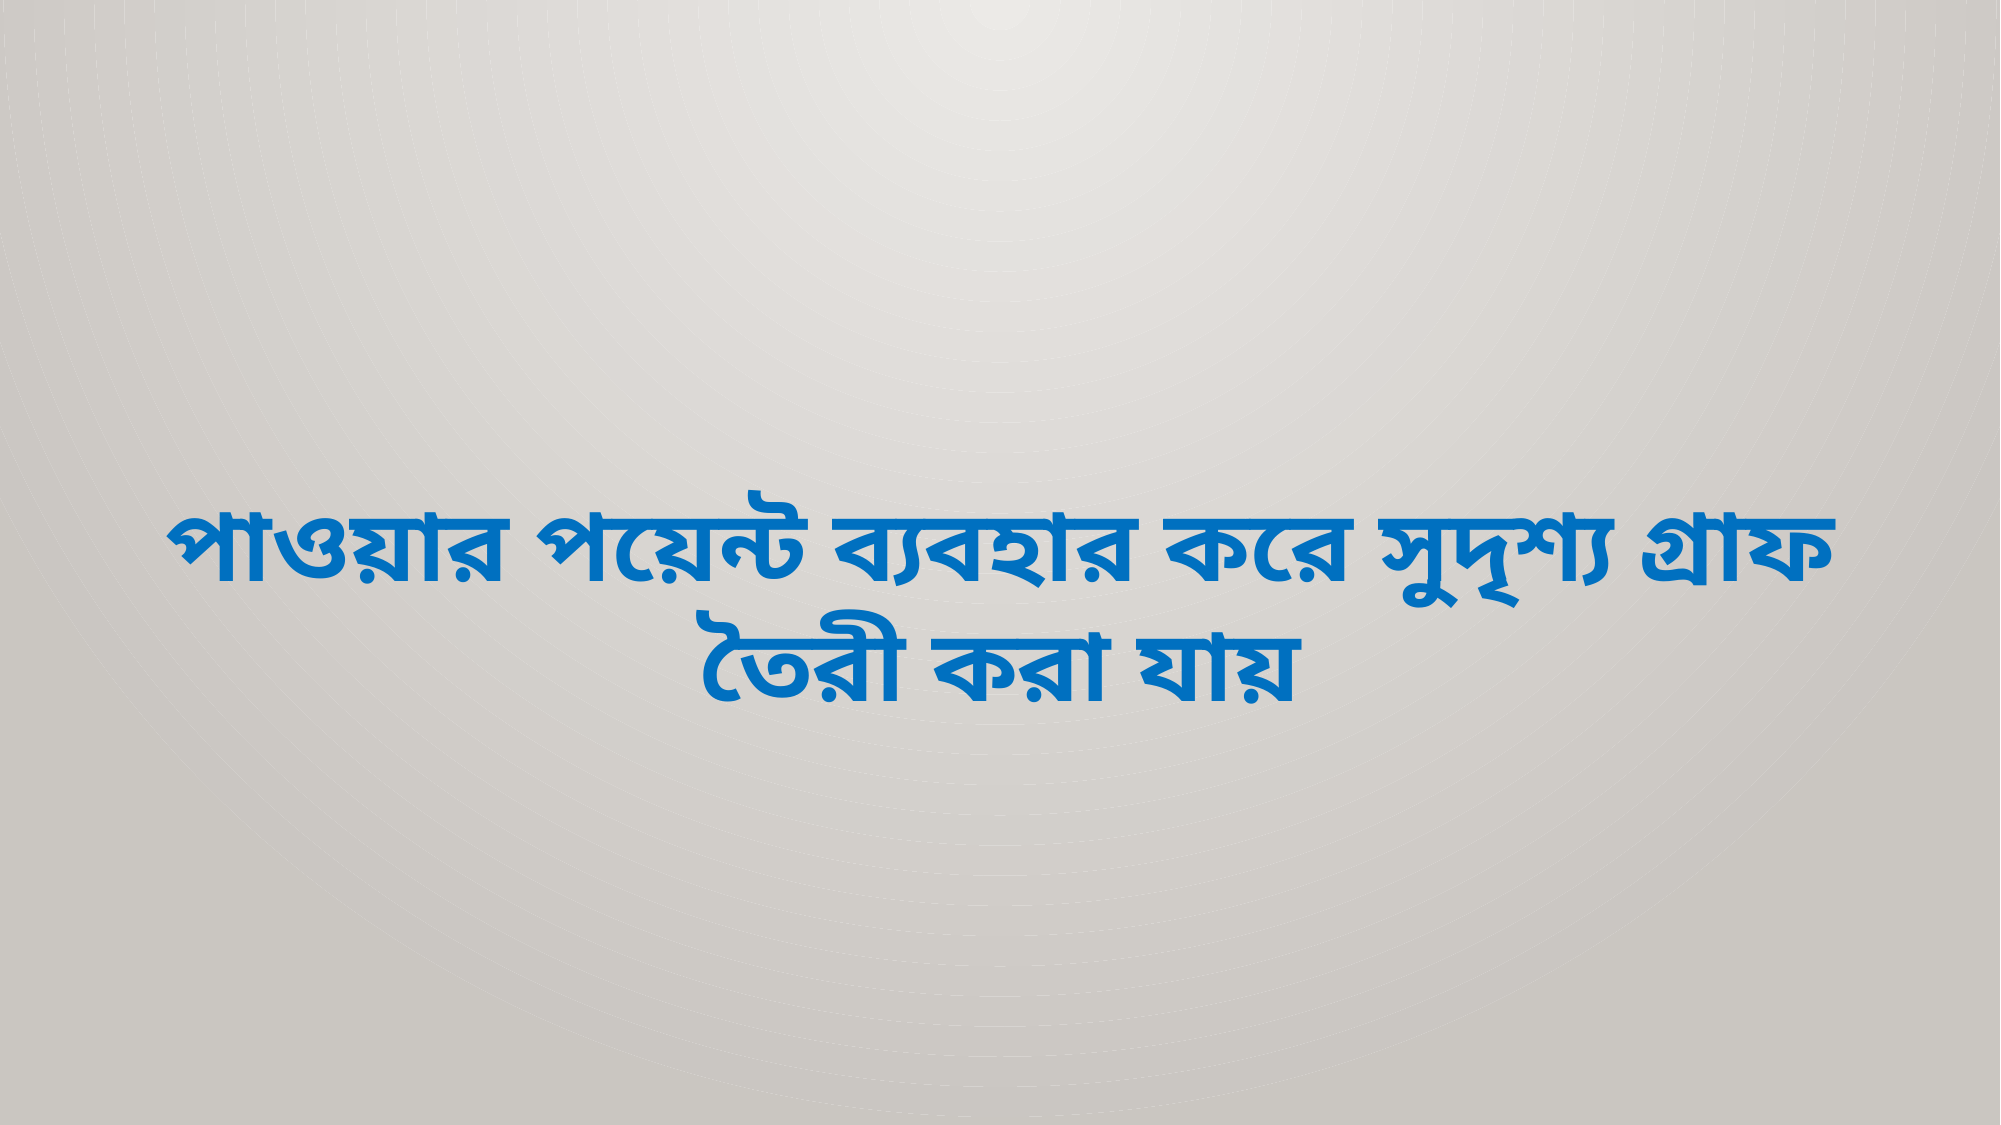

পাওয়ার পয়েন্ট ব্যবহার করে সুদৃশ্য গ্রাফ তৈরী করা যায়